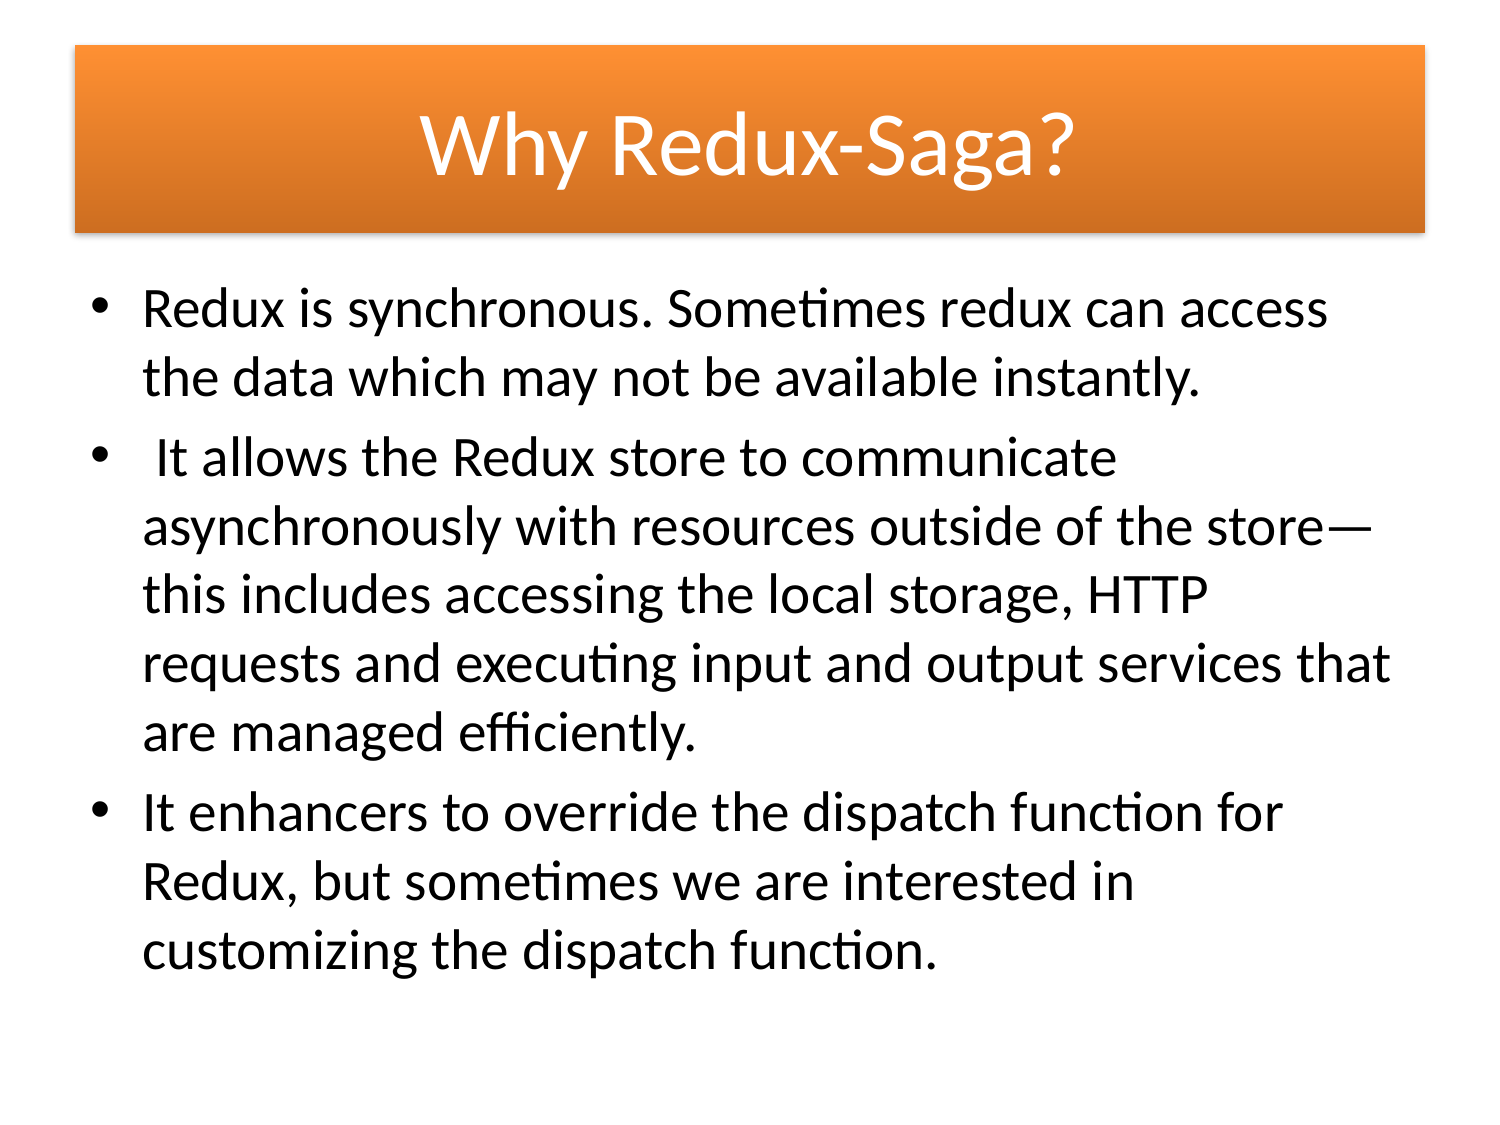

# Why Redux-Saga?
Redux is synchronous. Sometimes redux can access the data which may not be available instantly.
 It allows the Redux store to communicate asynchronously with resources outside of the store—this includes accessing the local storage, HTTP requests and executing input and output services that are managed efficiently.
It enhancers to override the dispatch function for Redux, but sometimes we are interested in customizing the dispatch function.